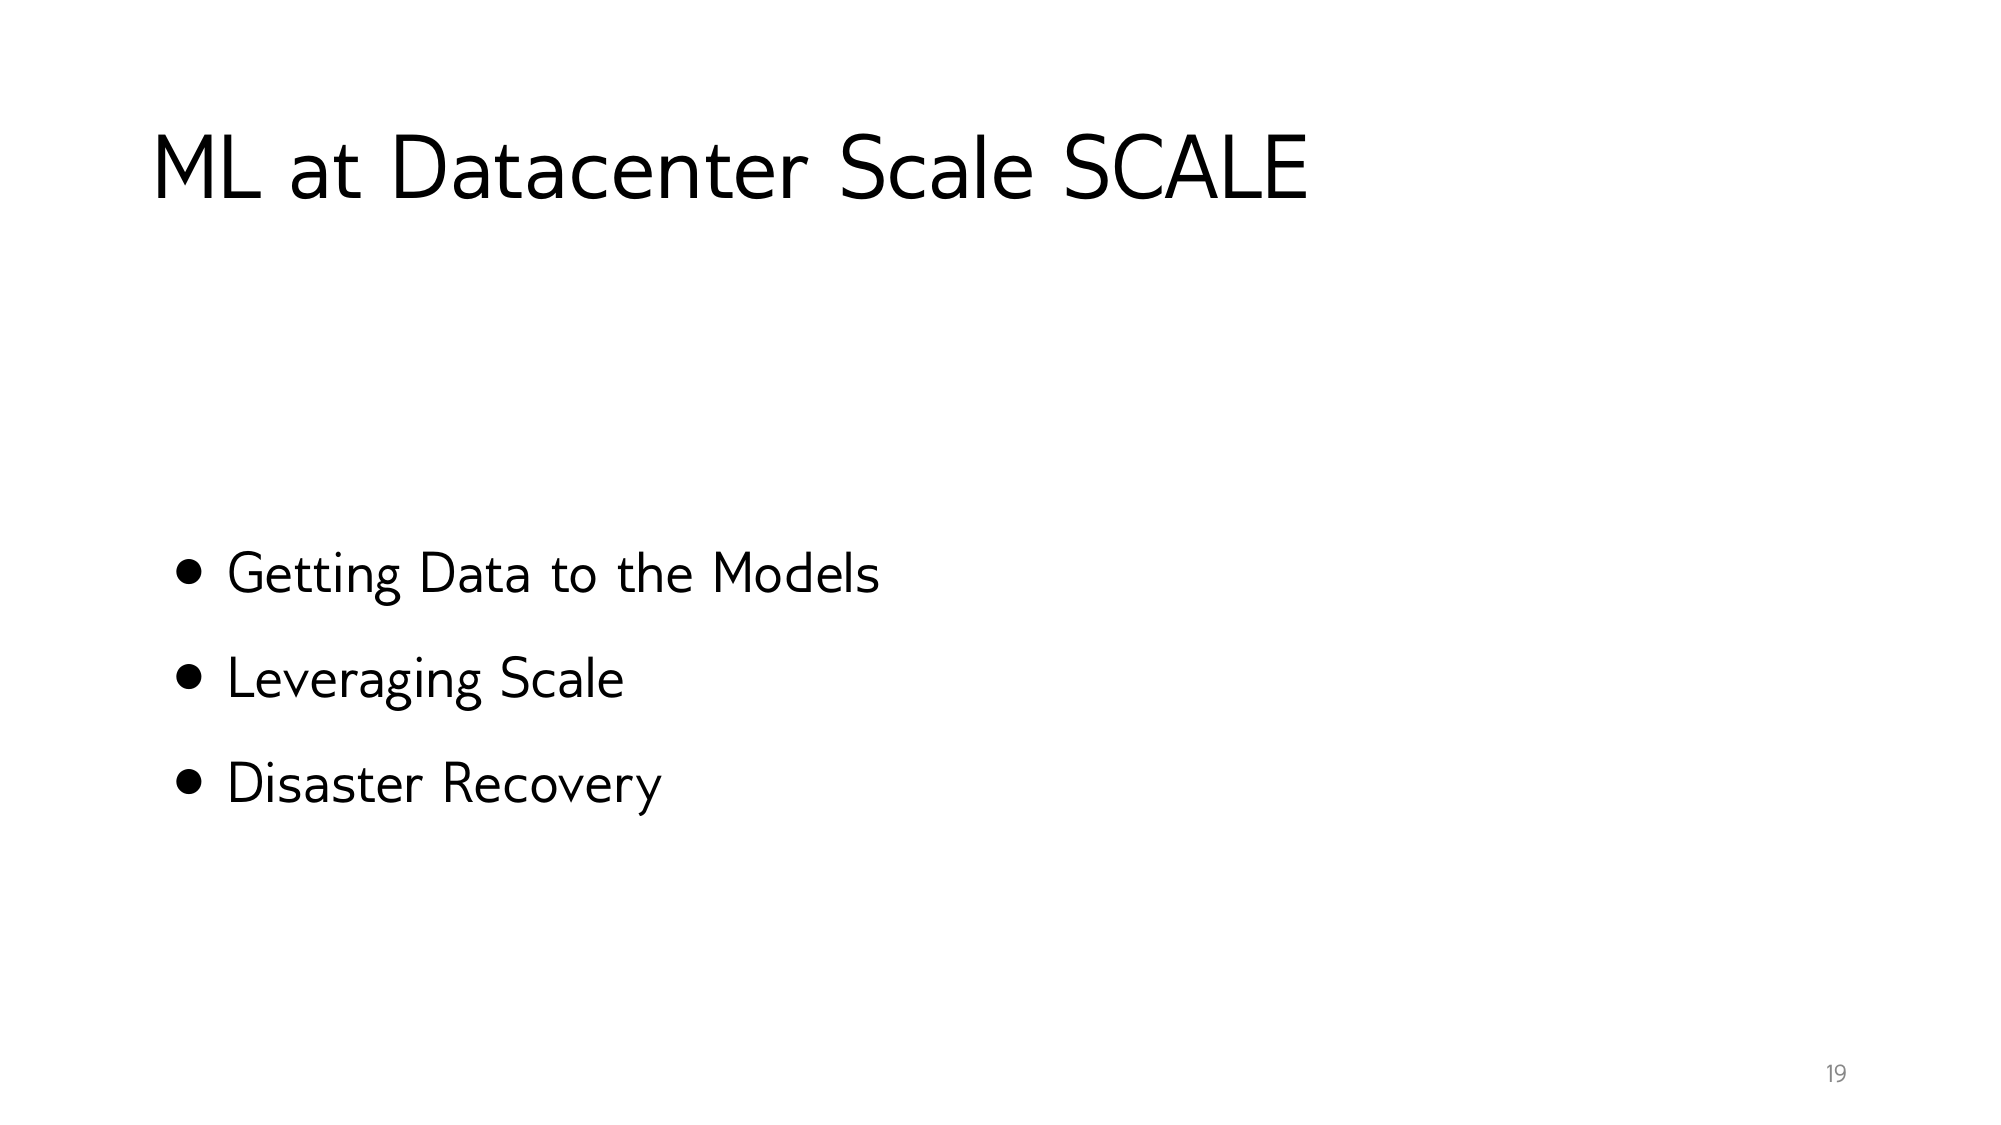

# ML at Datacenter Scale SCALE
Getting Data to the Models
Leveraging Scale
Disaster Recovery
19